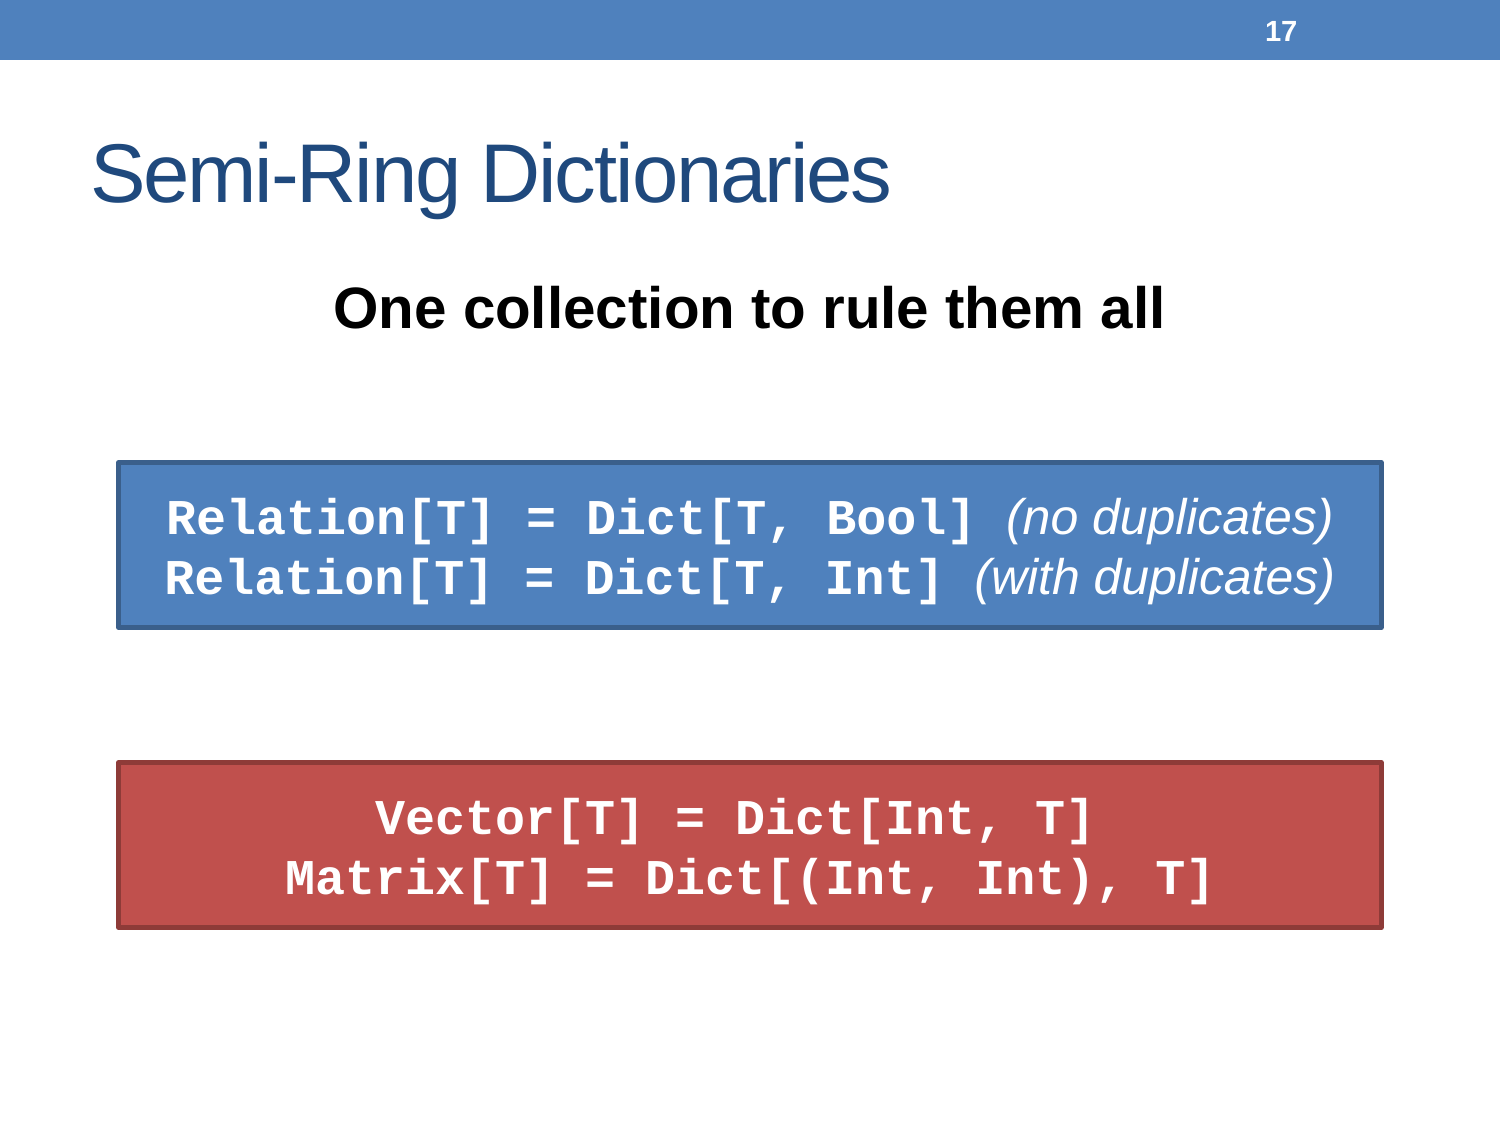

17
# Semi-Ring Dictionaries
One collection to rule them all
Relation[T] = Dict[T, Bool] (no duplicates)
Relation[T] = Dict[T, Int] (with duplicates)
Vector[T] = Dict[Int, T]
Matrix[T] = Dict[(Int, Int), T]